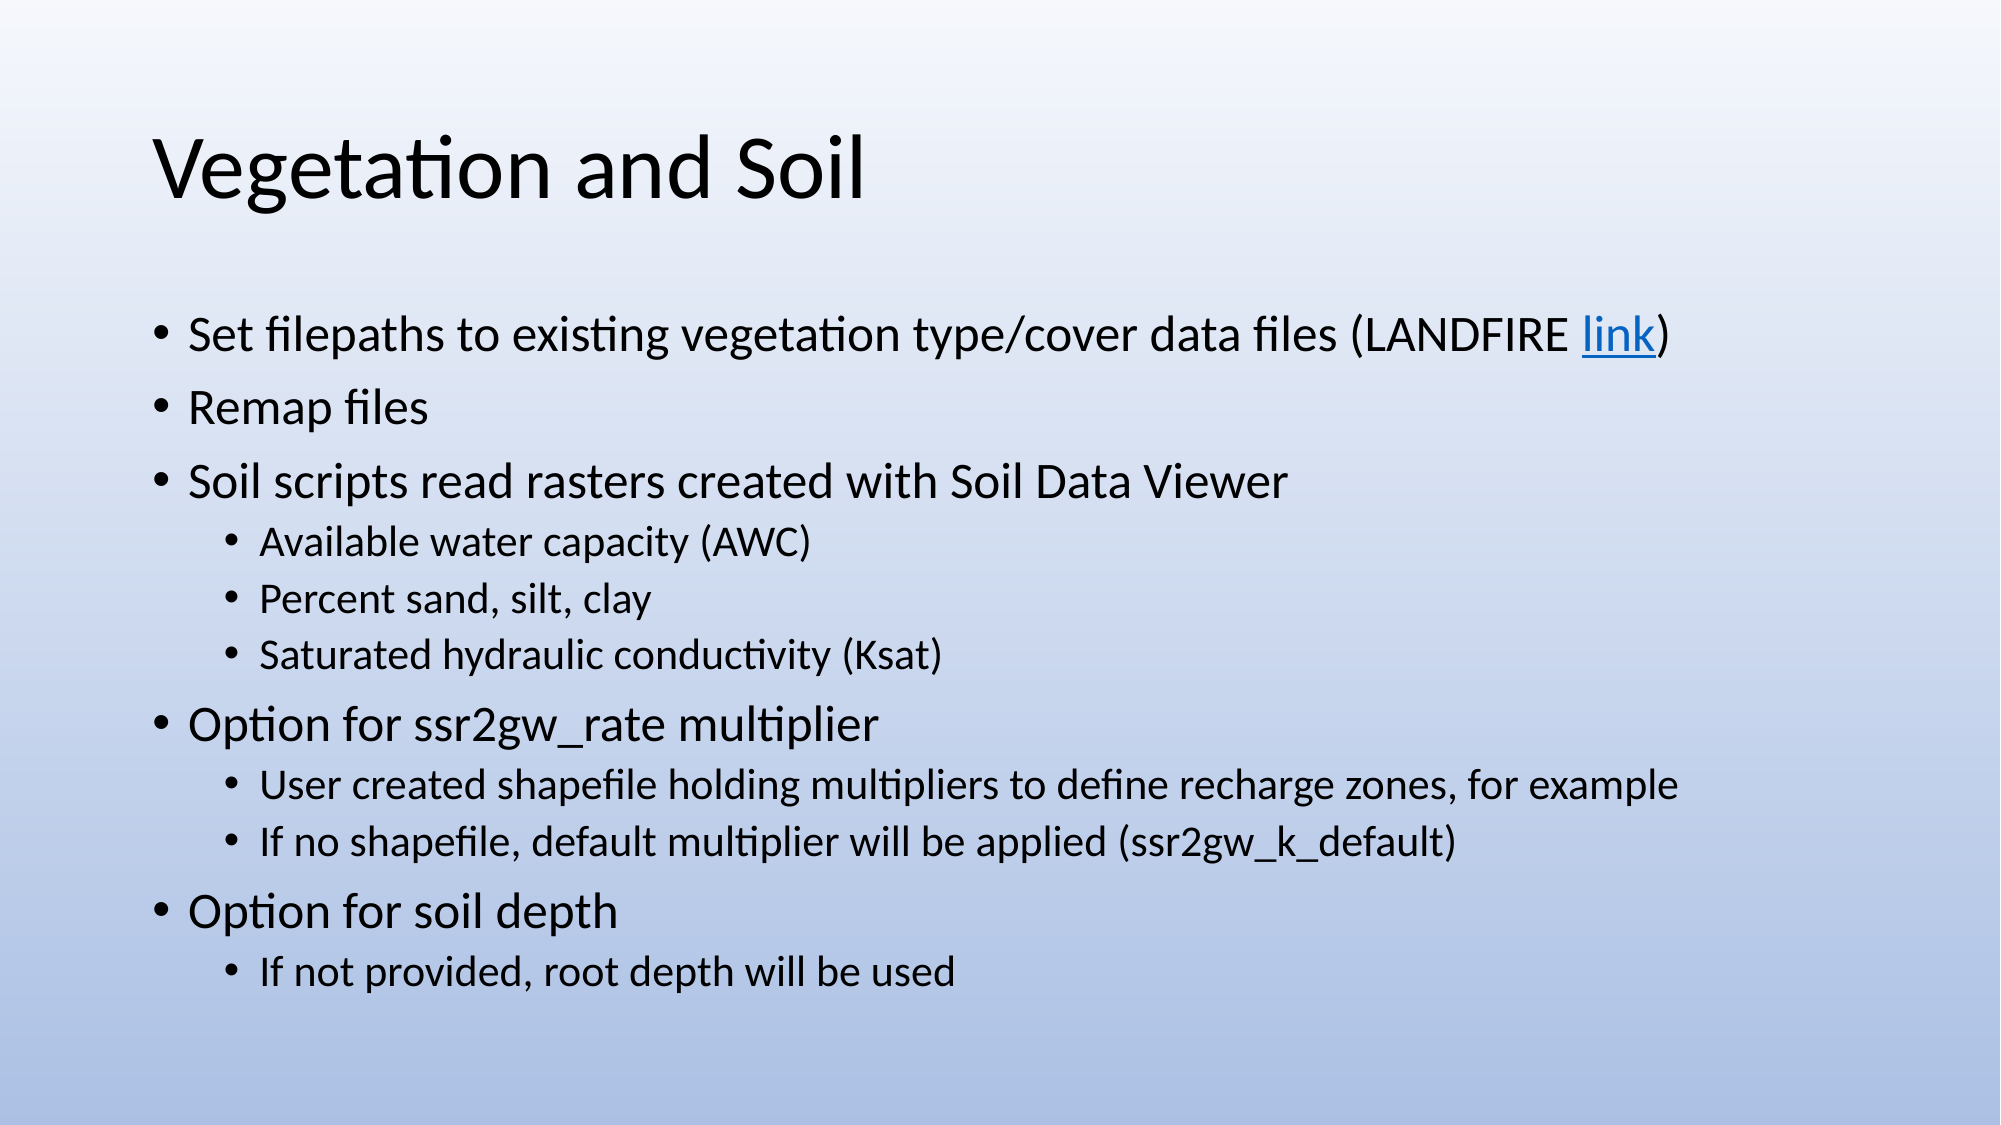

# Vegetation and Soil
Set filepaths to existing vegetation type/cover data files (LANDFIRE link)
Remap files
Soil scripts read rasters created with Soil Data Viewer
Available water capacity (AWC)
Percent sand, silt, clay
Saturated hydraulic conductivity (Ksat)
Option for ssr2gw_rate multiplier
User created shapefile holding multipliers to define recharge zones, for example
If no shapefile, default multiplier will be applied (ssr2gw_k_default)
Option for soil depth
If not provided, root depth will be used